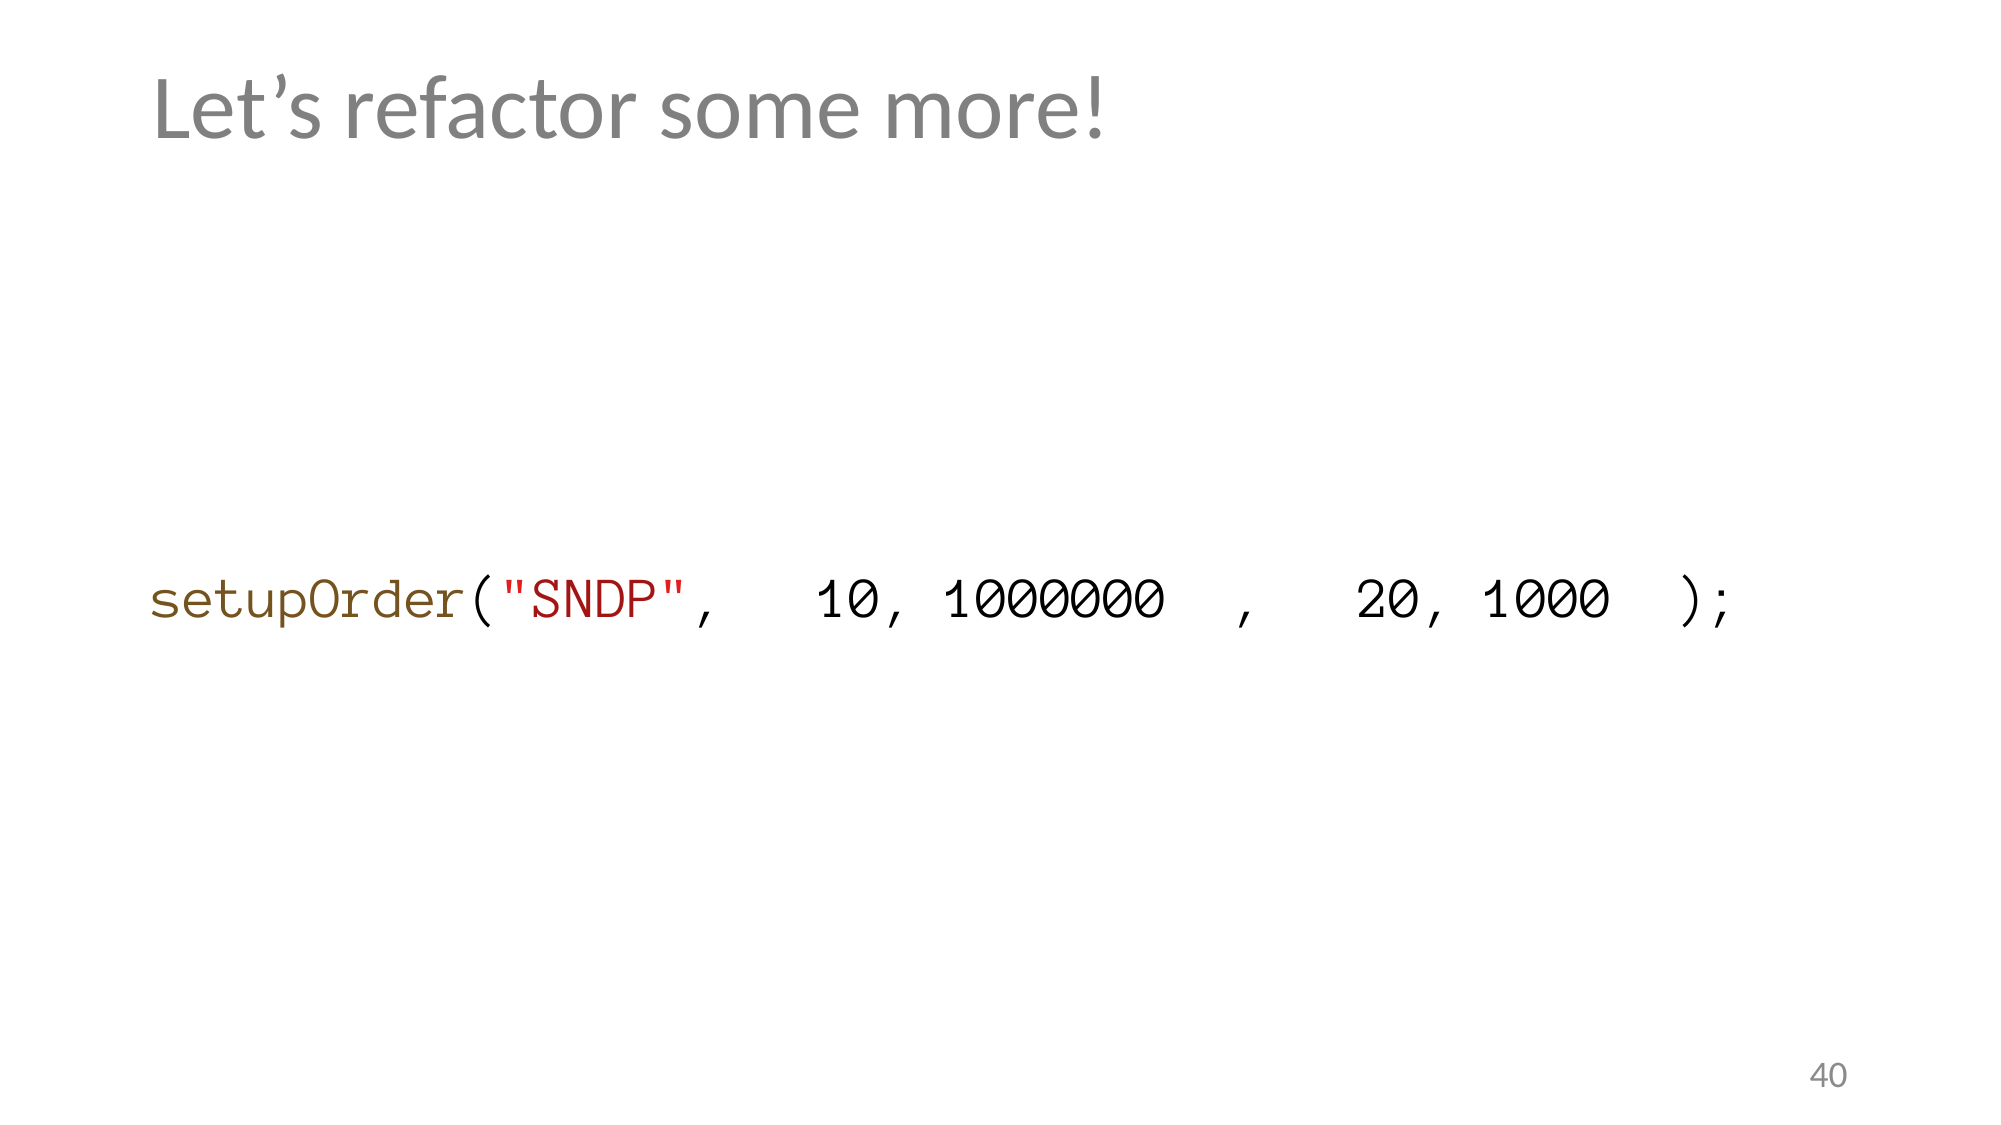

# Let’s refactor some more!

setupOrder("SNDP", { 10, 1000000 }, { 20, 1000 });
40